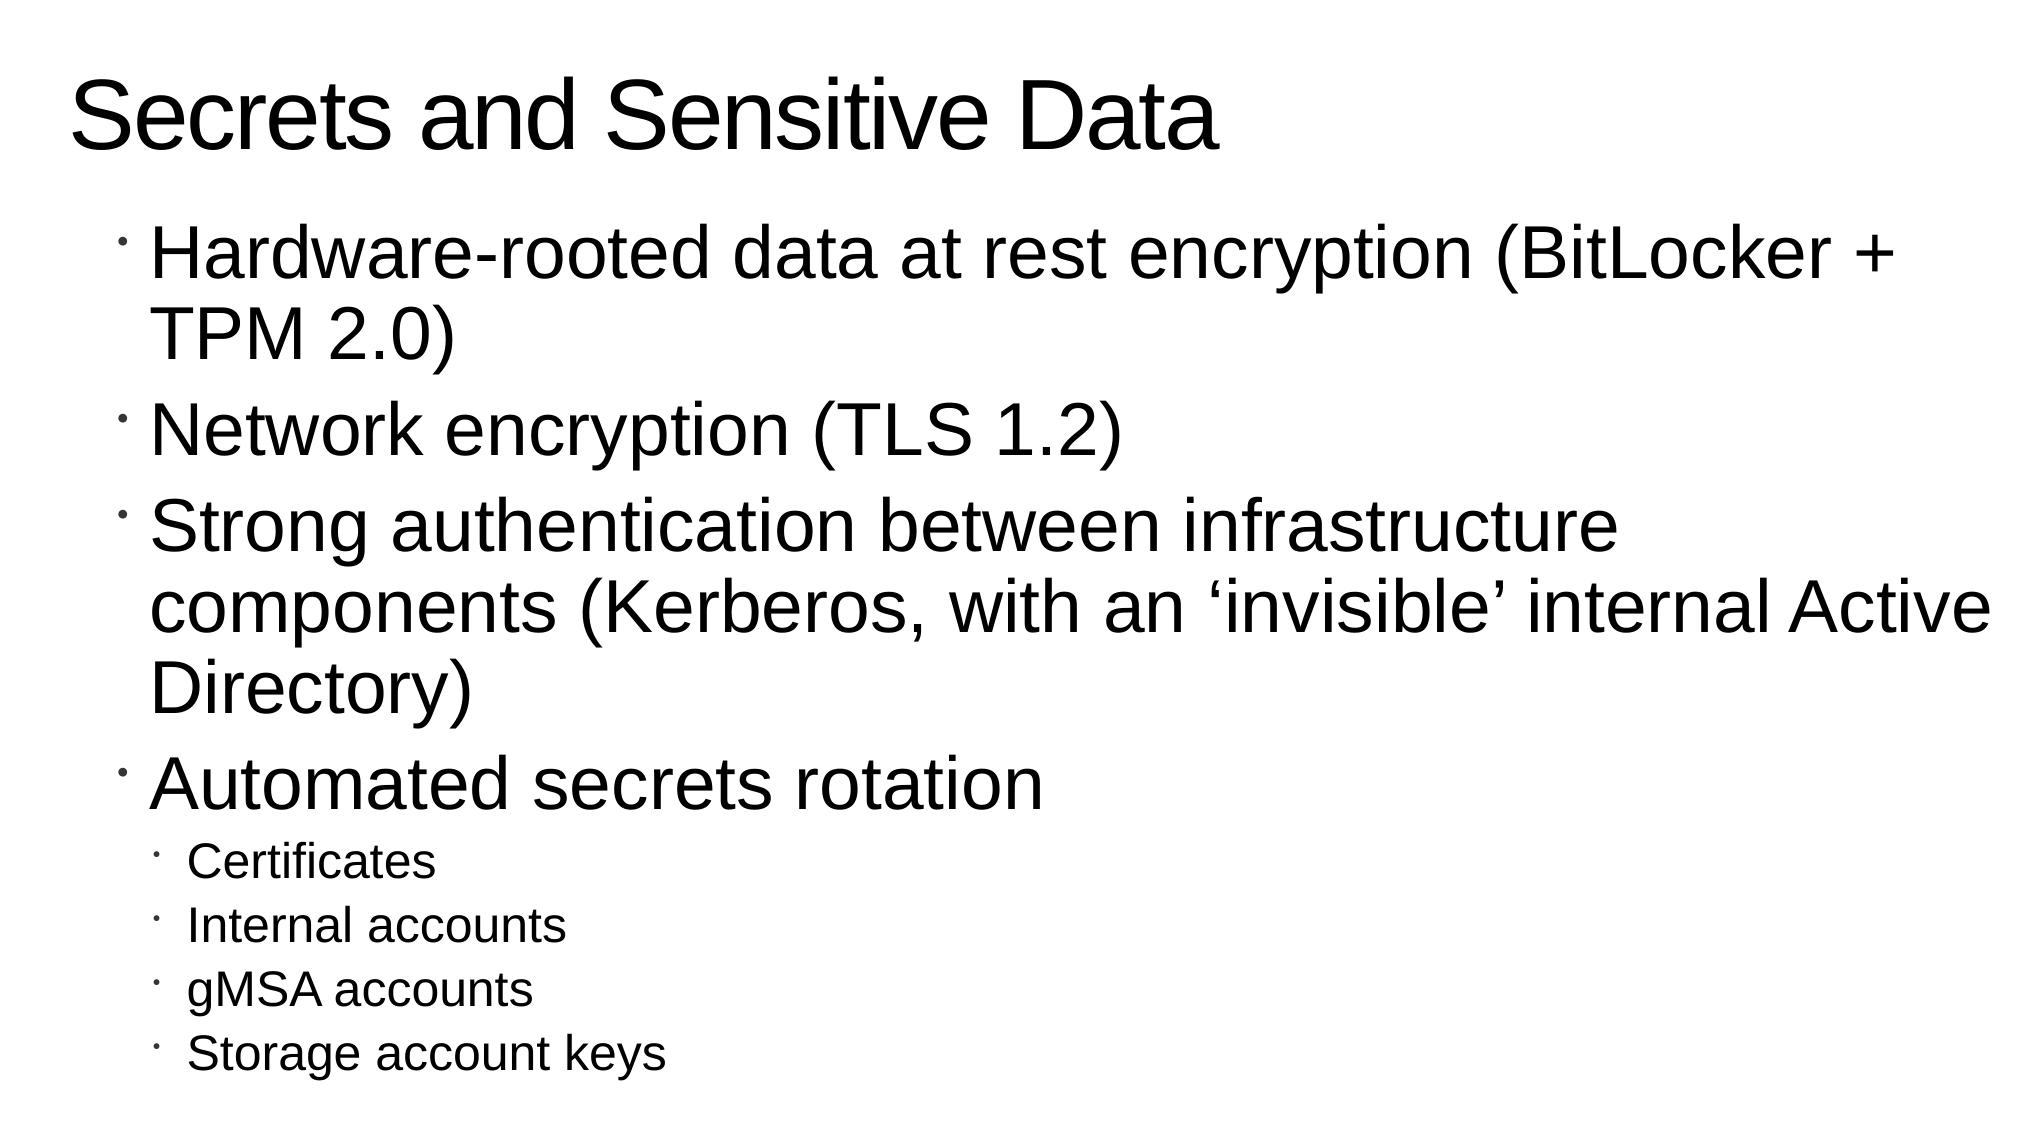

# Secrets and Sensitive Data
Hardware-rooted data at rest encryption (BitLocker + TPM 2.0)
Network encryption (TLS 1.2)
Strong authentication between infrastructure components (Kerberos, with an ‘invisible’ internal Active Directory)
Automated secrets rotation
Certificates
Internal accounts
gMSA accounts
Storage account keys